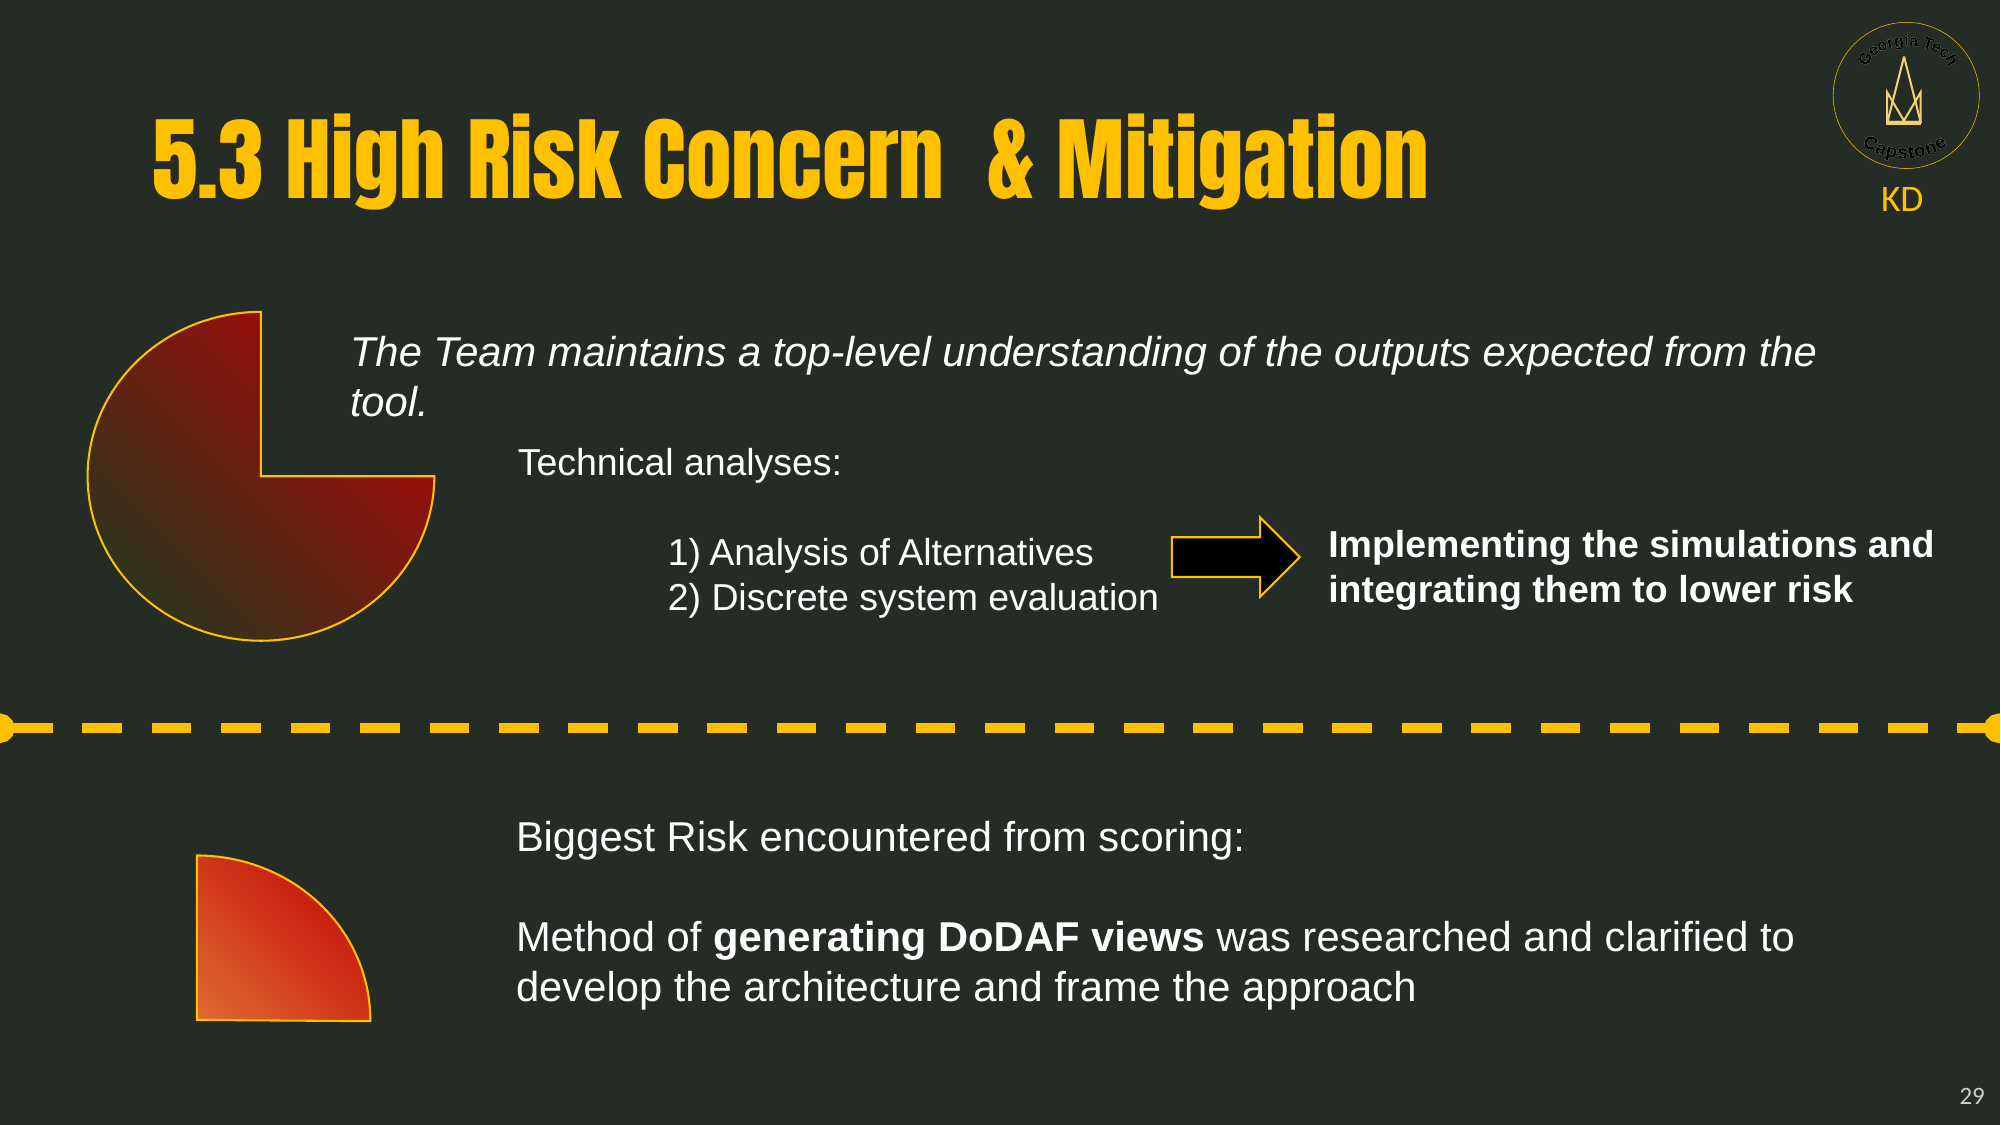

# 5.3 High Risk Concern  & Mitigation
KD

The Team maintains a top-level understanding of the outputs expected from the tool.
Technical analyses:

	1) Analysis of Alternatives
	2) Discrete system evaluation
Implementing the simulations and integrating them to lower risk

Biggest Risk encountered from scoring:

Method of generating DoDAF views was researched and clarified to develop the architecture and frame the approach

29